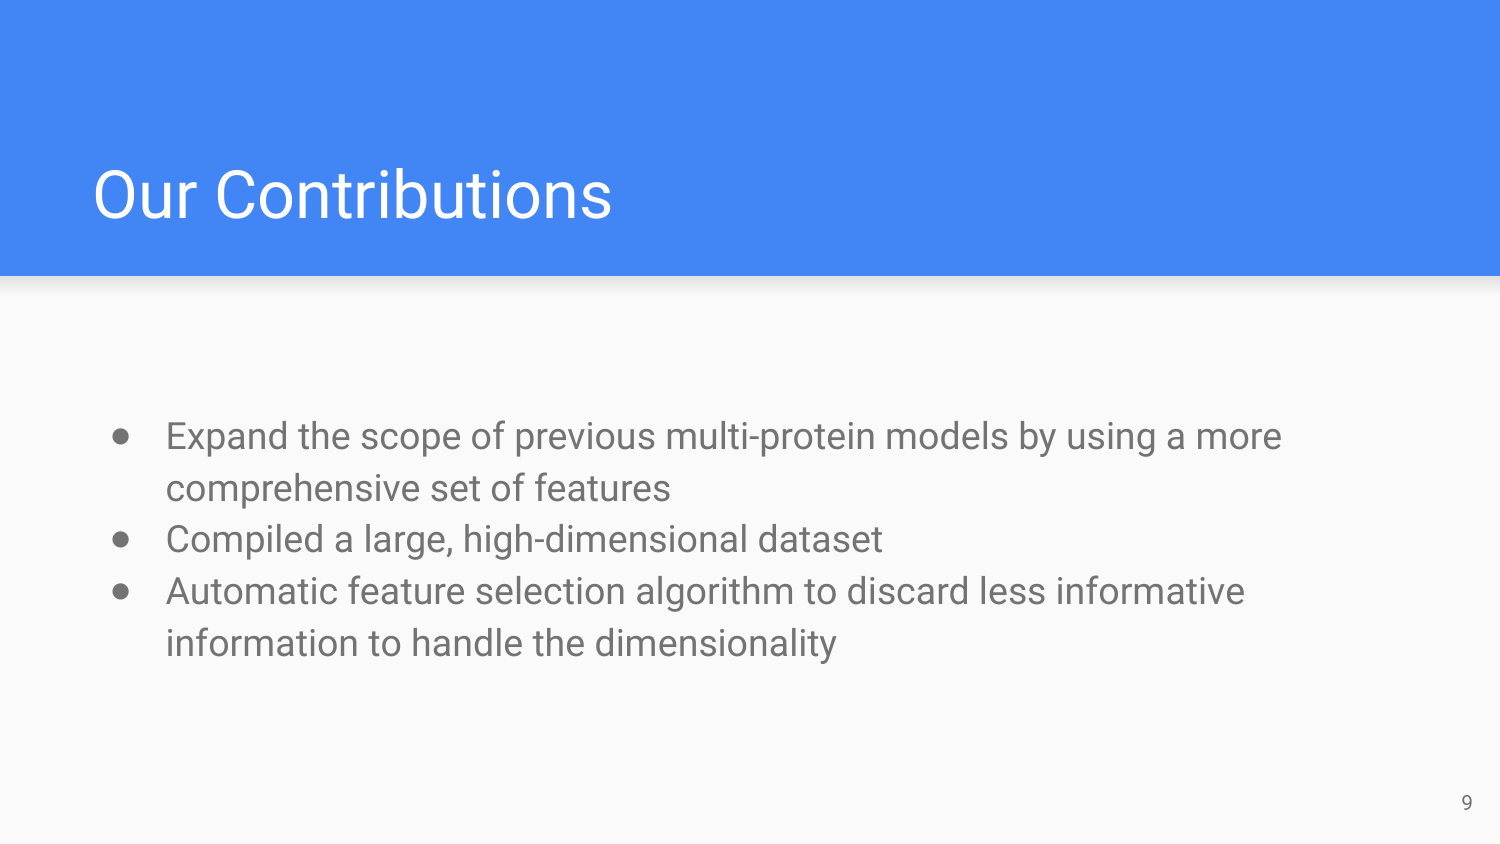

# Our Contributions
Expand the scope of previous multi-protein models by using a more comprehensive set of features
Compiled a large, high-dimensional dataset
Automatic feature selection algorithm to discard less informative information to handle the dimensionality
9